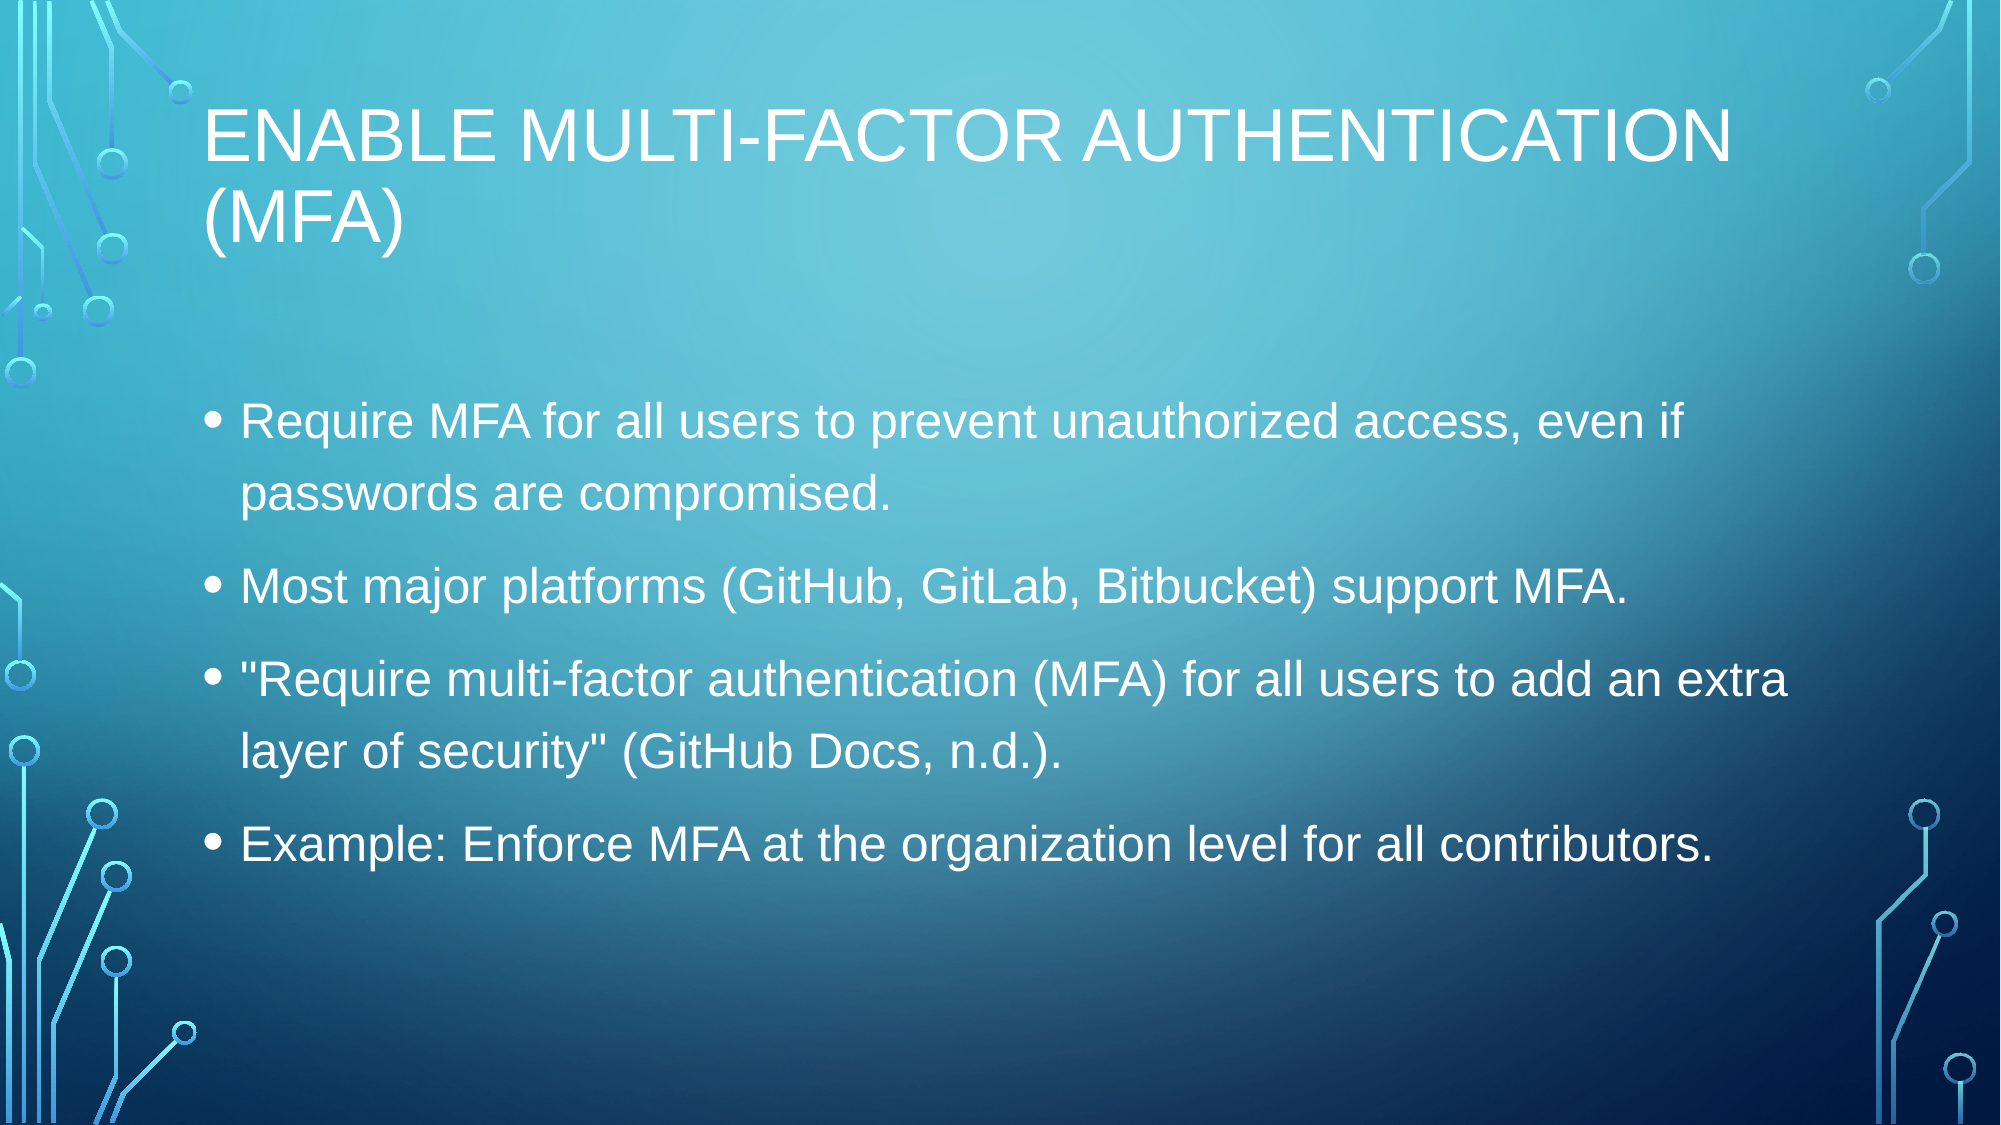

# Enable Multi-Factor Authentication (MFA)
Require MFA for all users to prevent unauthorized access, even if passwords are compromised.
Most major platforms (GitHub, GitLab, Bitbucket) support MFA.
"Require multi-factor authentication (MFA) for all users to add an extra layer of security" (GitHub Docs, n.d.).
Example: Enforce MFA at the organization level for all contributors.